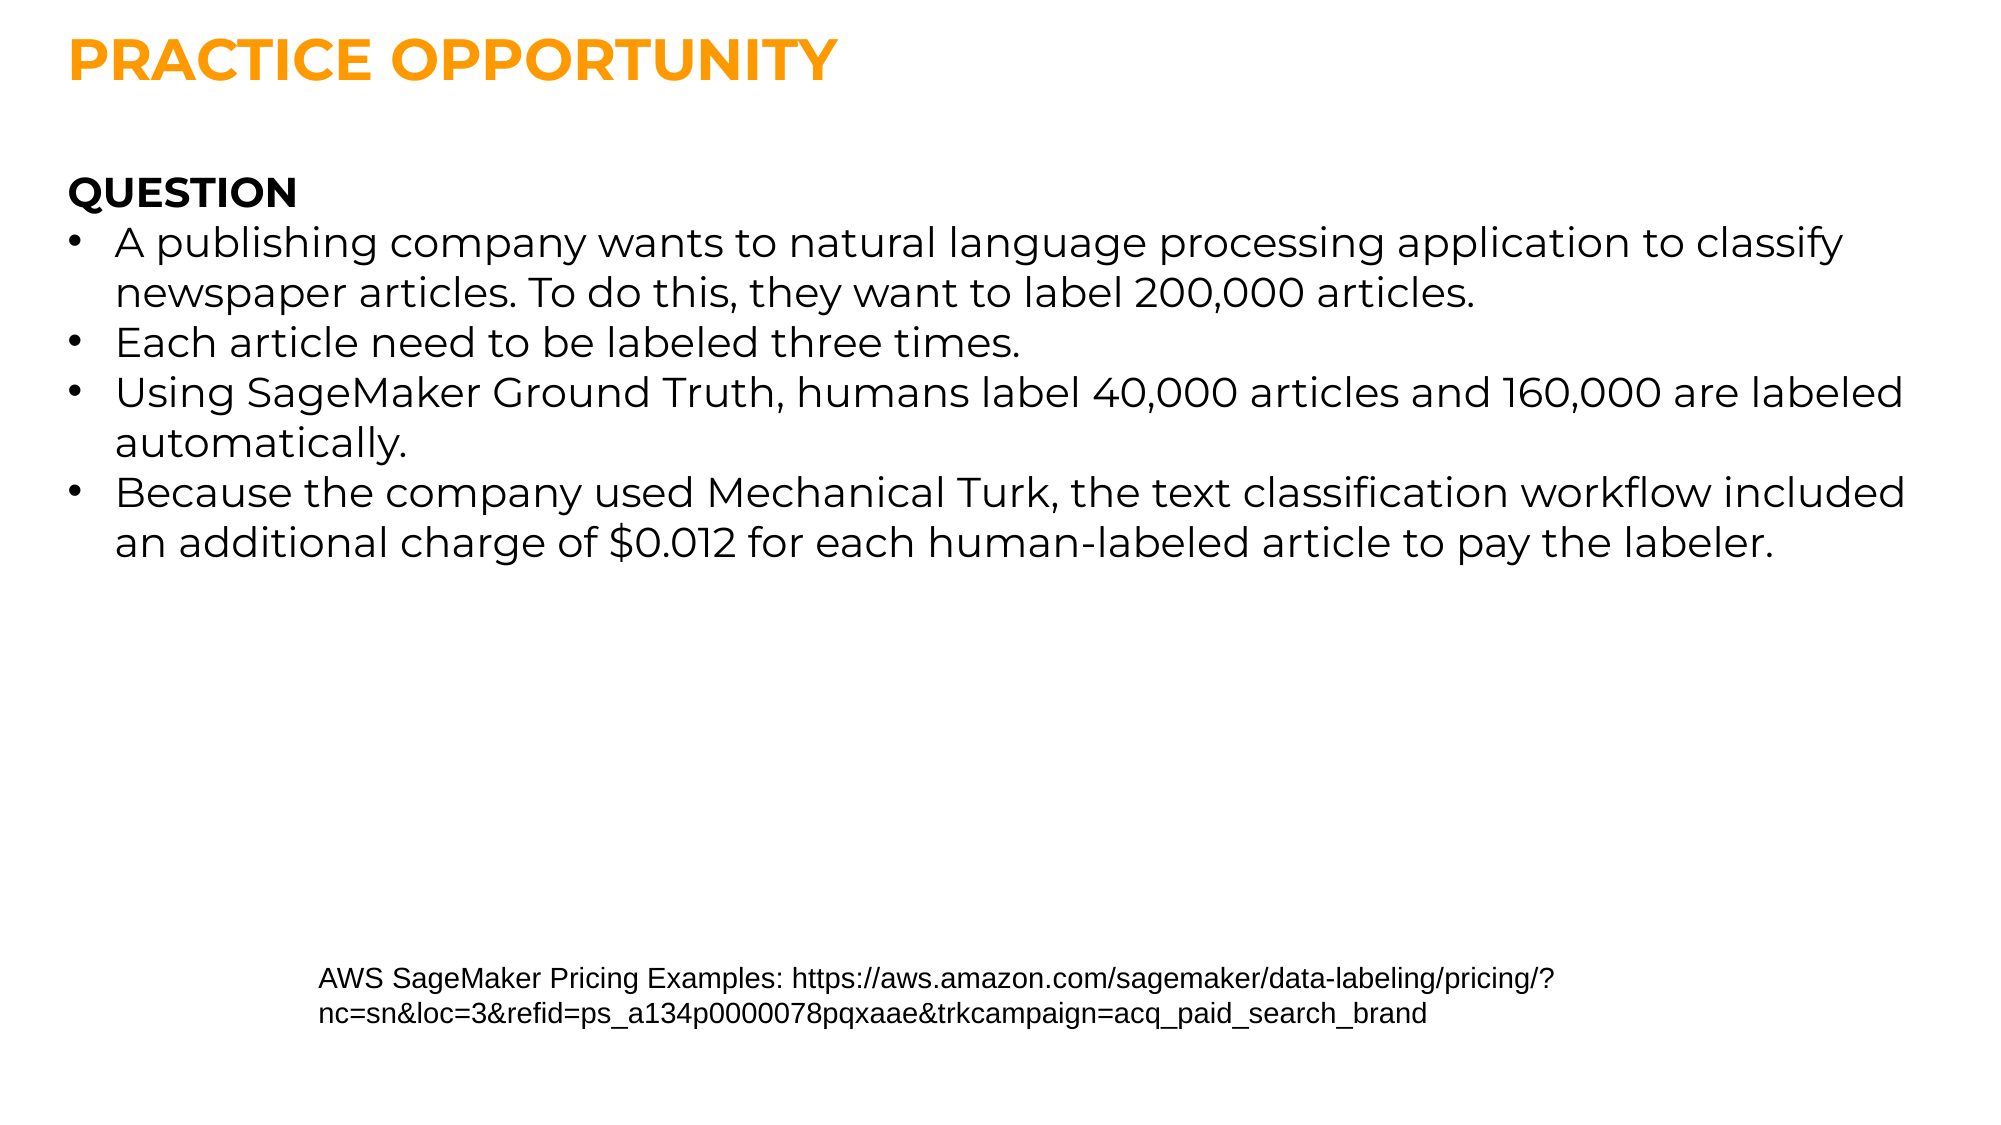

PRACTICE OPPORTUNITY
QUESTION
A publishing company wants to natural language processing application to classify newspaper articles. To do this, they want to label 200,000 articles.
Each article need to be labeled three times.
Using SageMaker Ground Truth, humans label 40,000 articles and 160,000 are labeled automatically.
Because the company used Mechanical Turk, the text classification workflow included an additional charge of $0.012 for each human-labeled article to pay the labeler.

AWS SageMaker Pricing Examples: https://aws.amazon.com/sagemaker/data-labeling/pricing/?nc=sn&loc=3&refid=ps_a134p0000078pqxaae&trkcampaign=acq_paid_search_brand